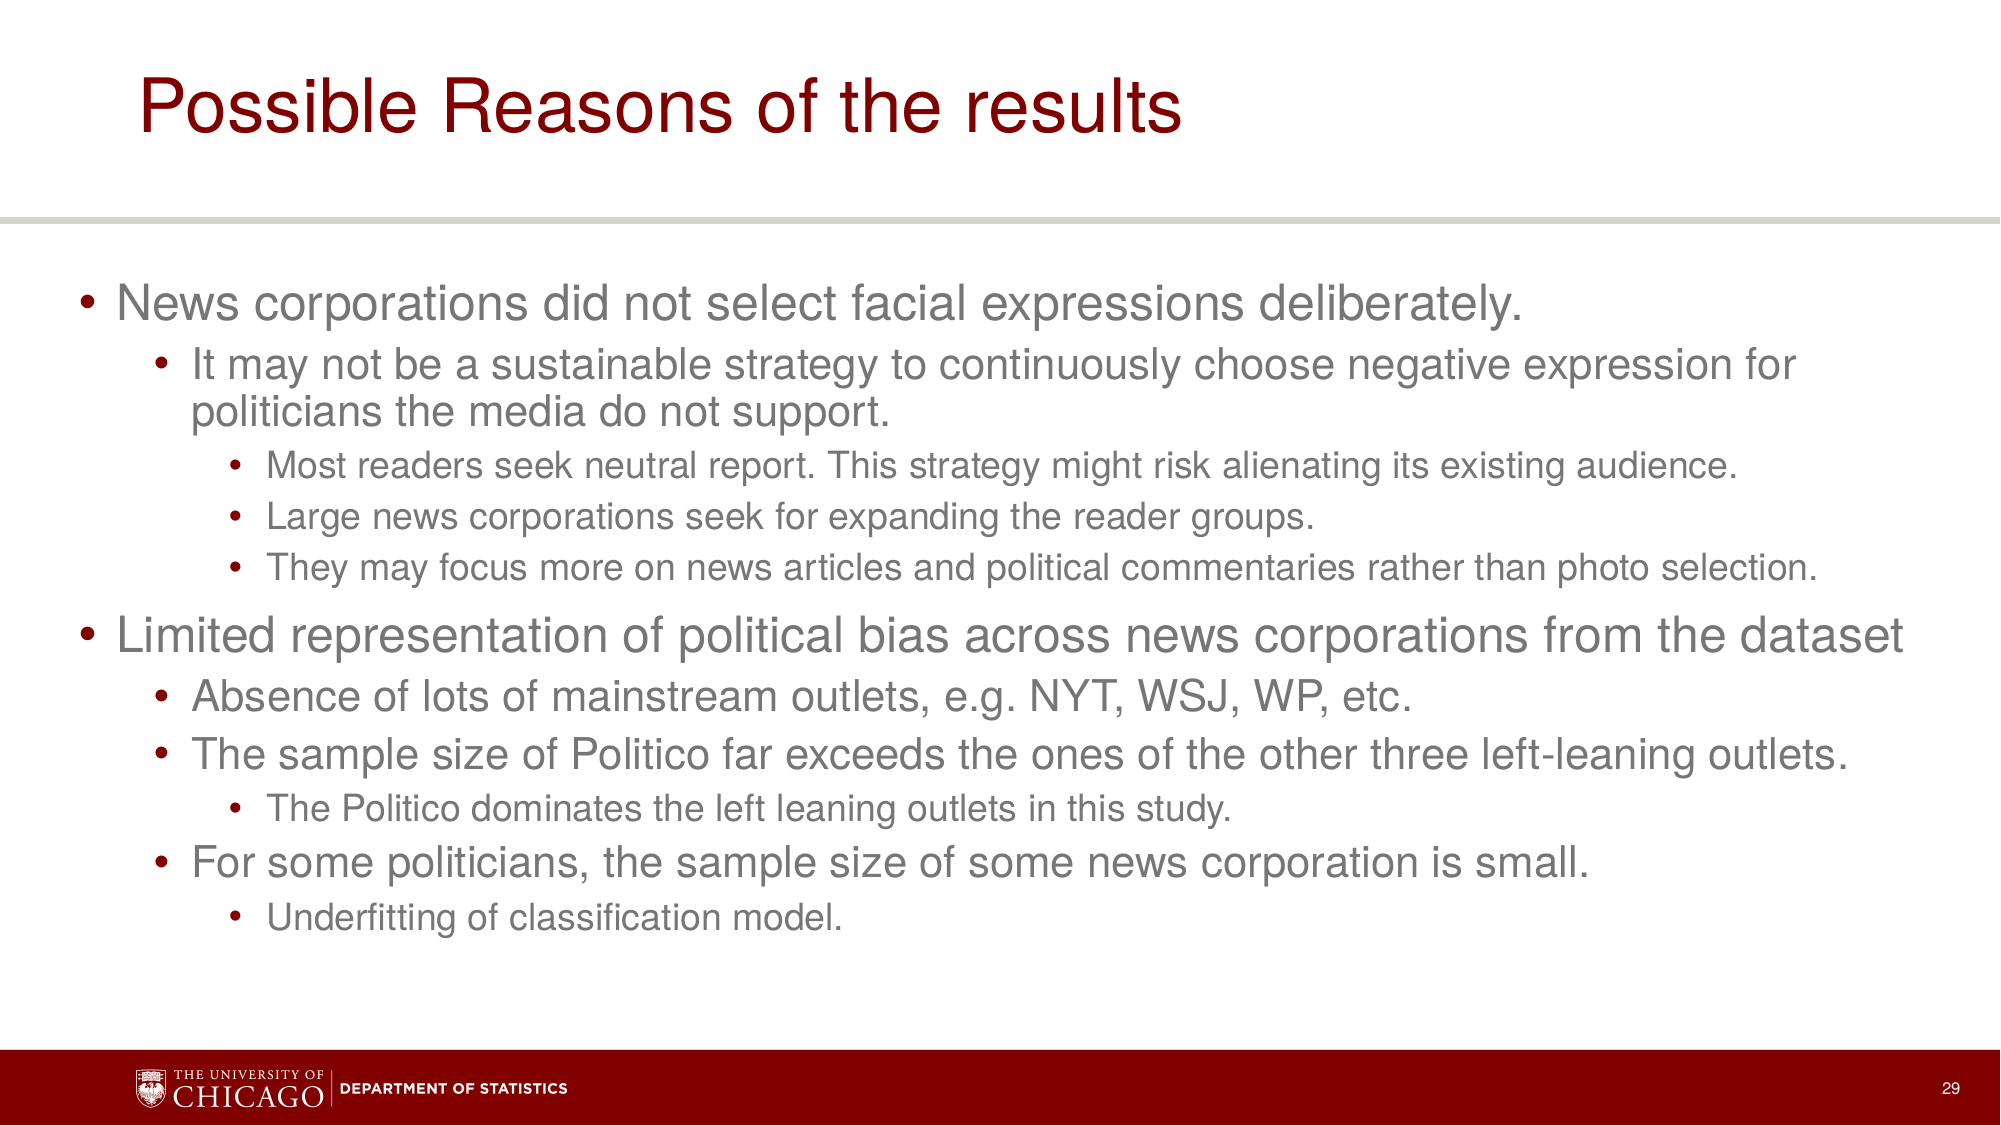

# Possible Reasons of the results
News corporations did not select facial expressions deliberately.
It may not be a sustainable strategy to continuously choose negative expression for politicians the media do not support.
Most readers seek neutral report. This strategy might risk alienating its existing audience.
Large news corporations seek for expanding the reader groups.
They may focus more on news articles and political commentaries rather than photo selection.
Limited representation of political bias across news corporations from the dataset
Absence of lots of mainstream outlets, e.g. NYT, WSJ, WP, etc.
The sample size of Politico far exceeds the ones of the other three left-leaning outlets.
The Politico dominates the left leaning outlets in this study.
For some politicians, the sample size of some news corporation is small.
Underfitting of classification model.

Lack of Deliberate Selection of Facial Expressions by News Corporations

29